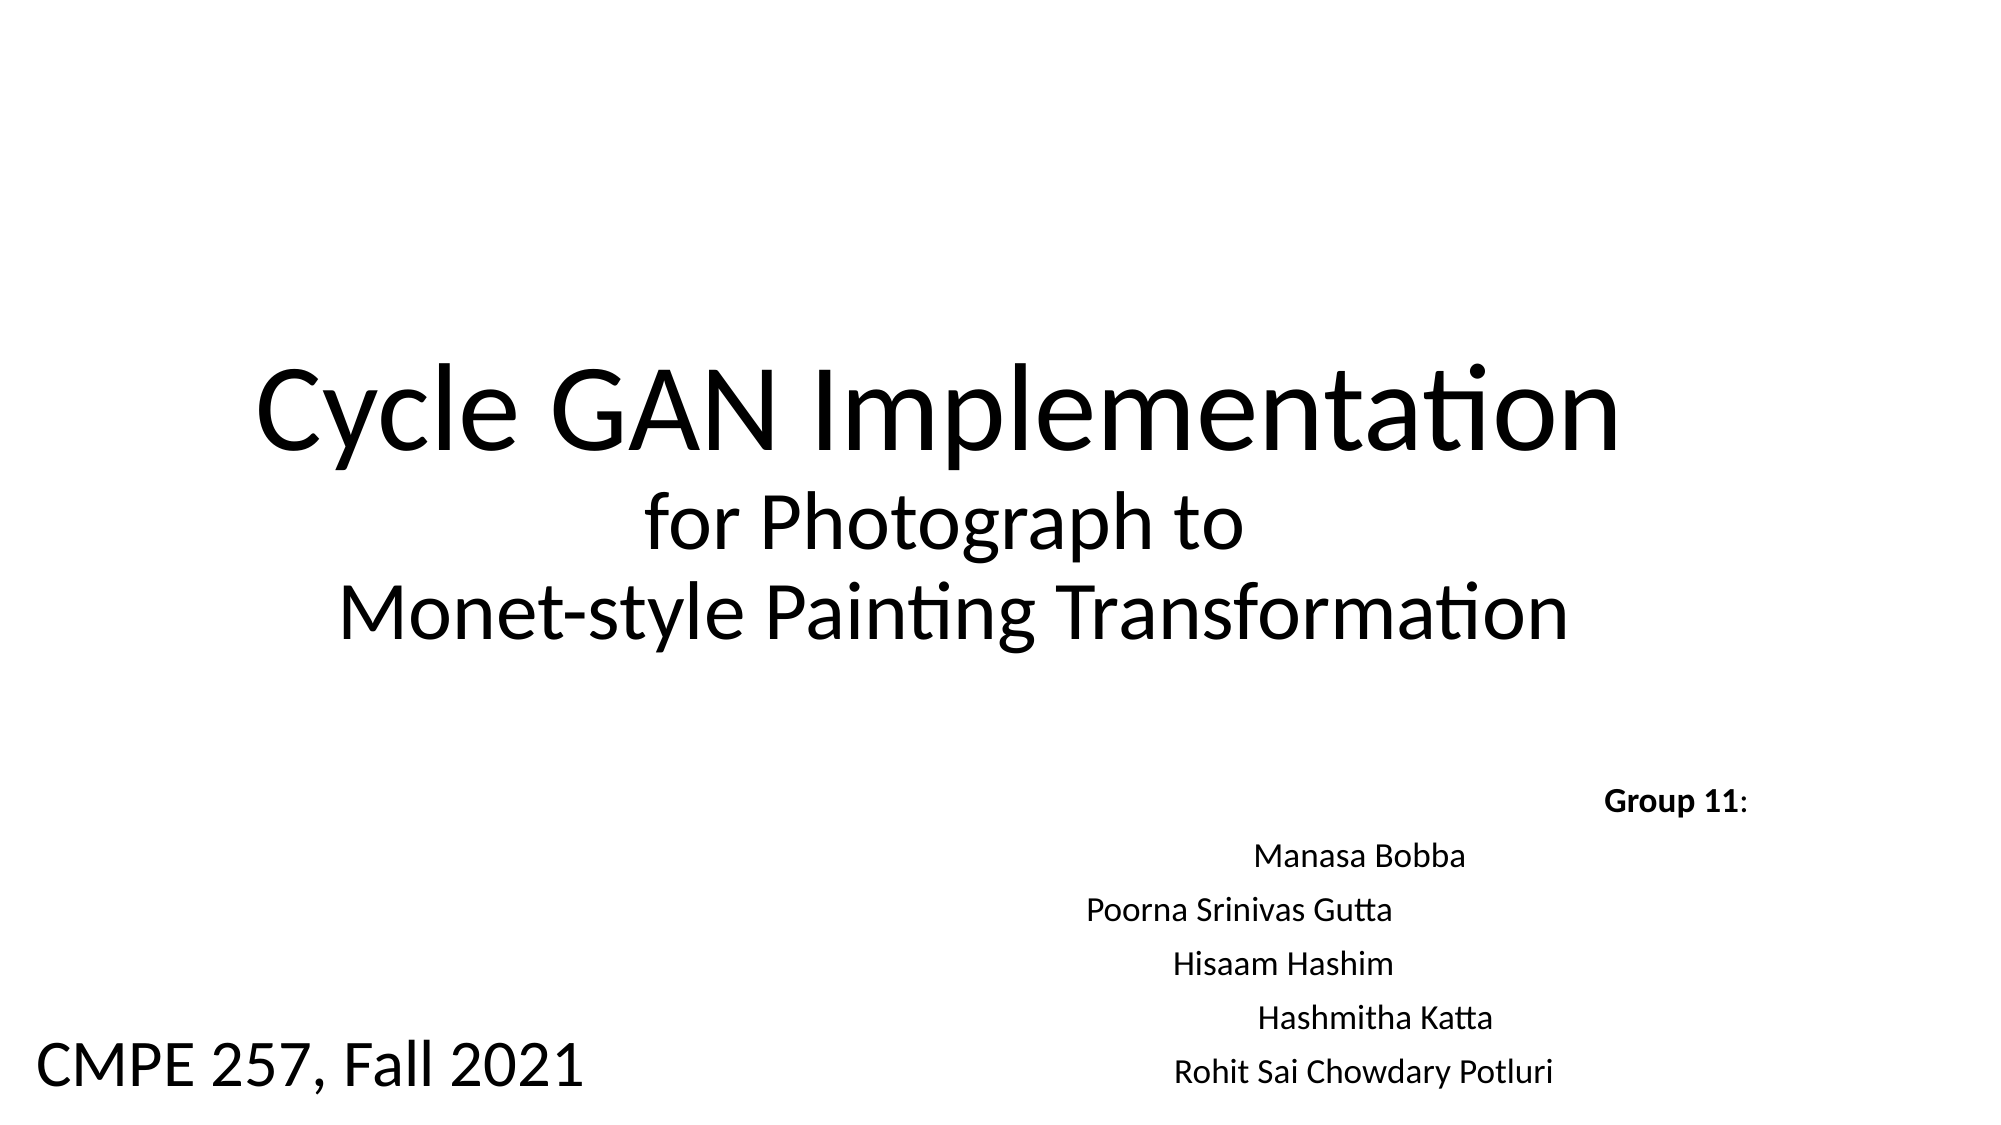

# Cycle GAN Implementation  for Photograph to Monet-style Painting Transformation
                                                                                                                 Group 11:
					                              Manasa Bobba
							Poorna Srinivas Gutta
						           Hisaam Hashim
					                                  Hashmitha Katta
						                               Rohit Sai Chowdary Potluri
CMPE 257, Fall 2021